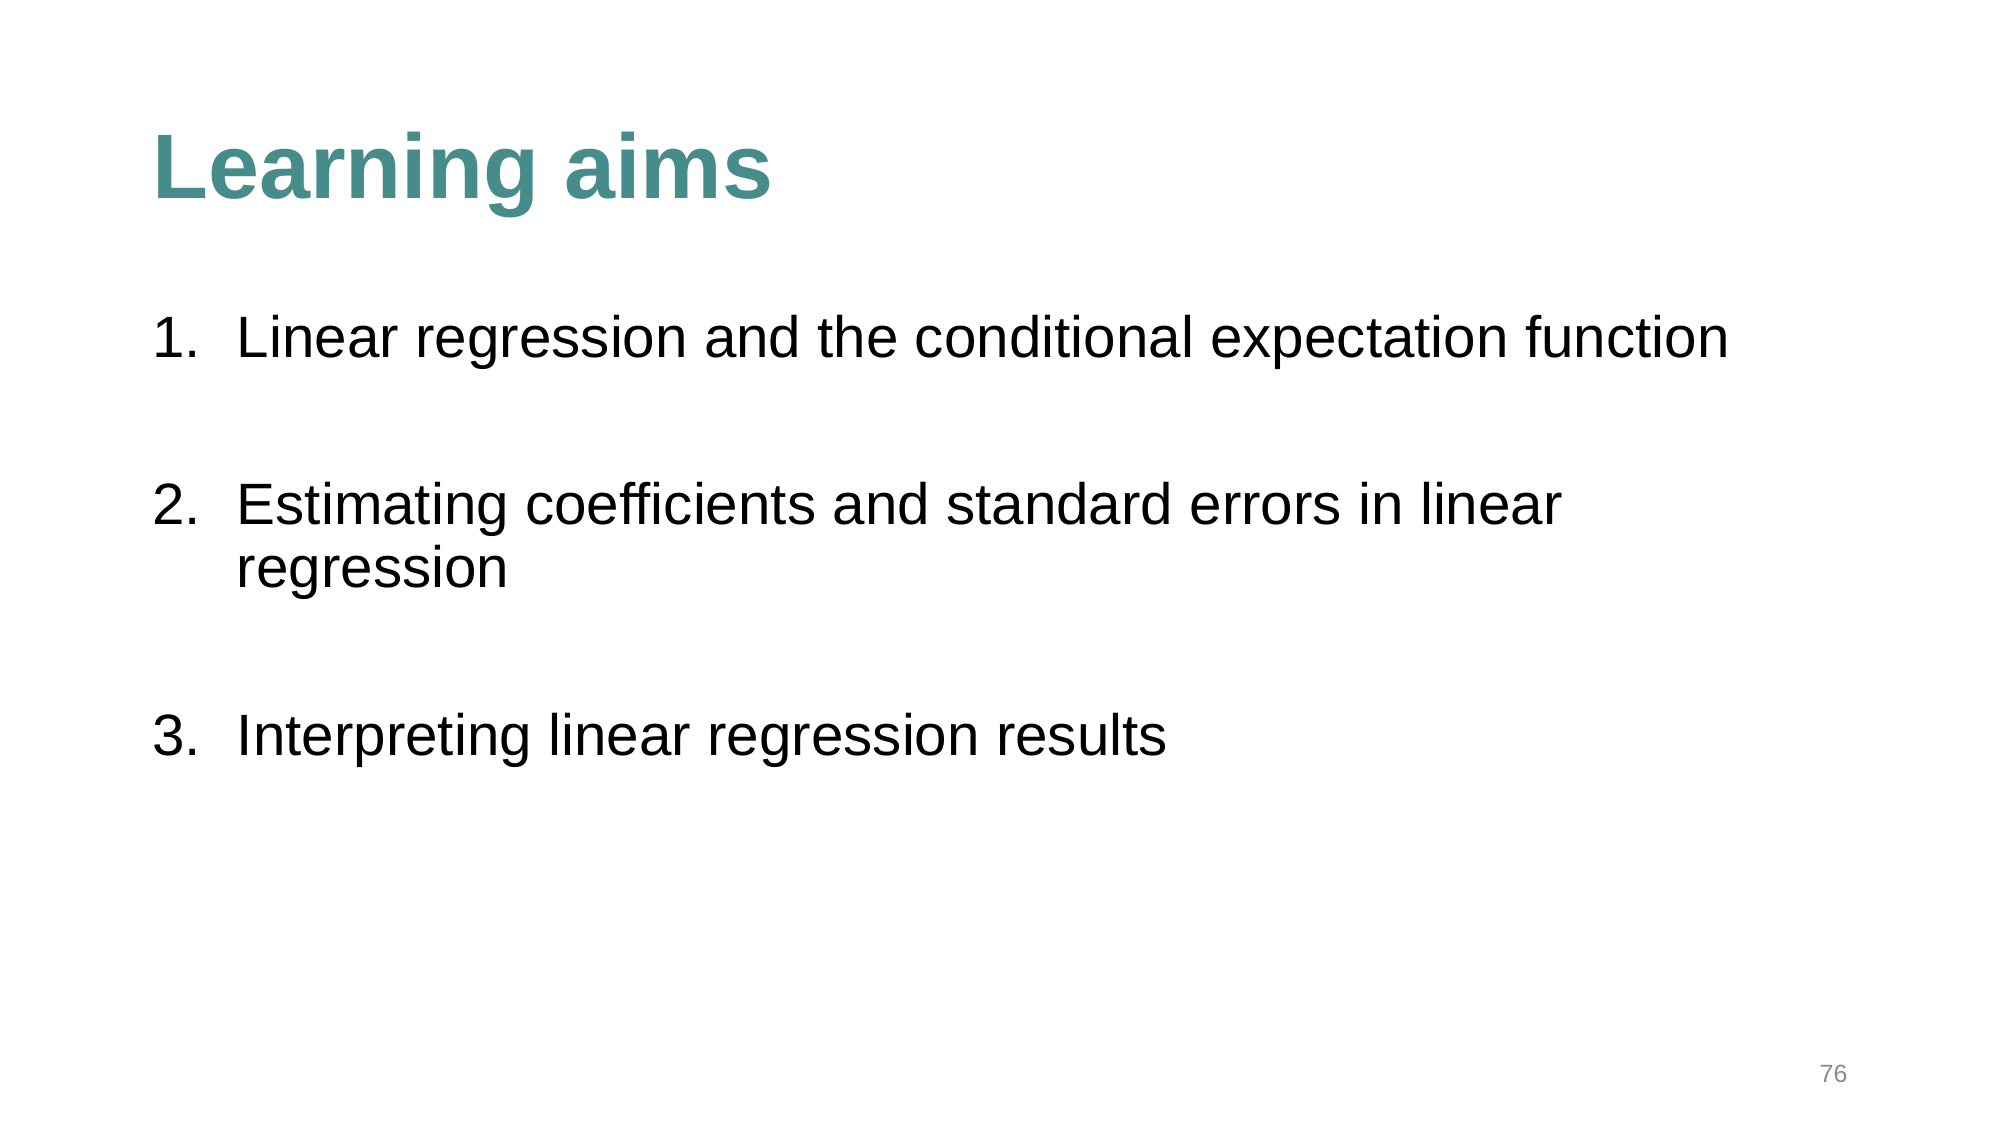

# Learning aims
Linear regression and the conditional expectation function

Estimating coefficients and standard errors in linear regression

Interpreting linear regression results
76